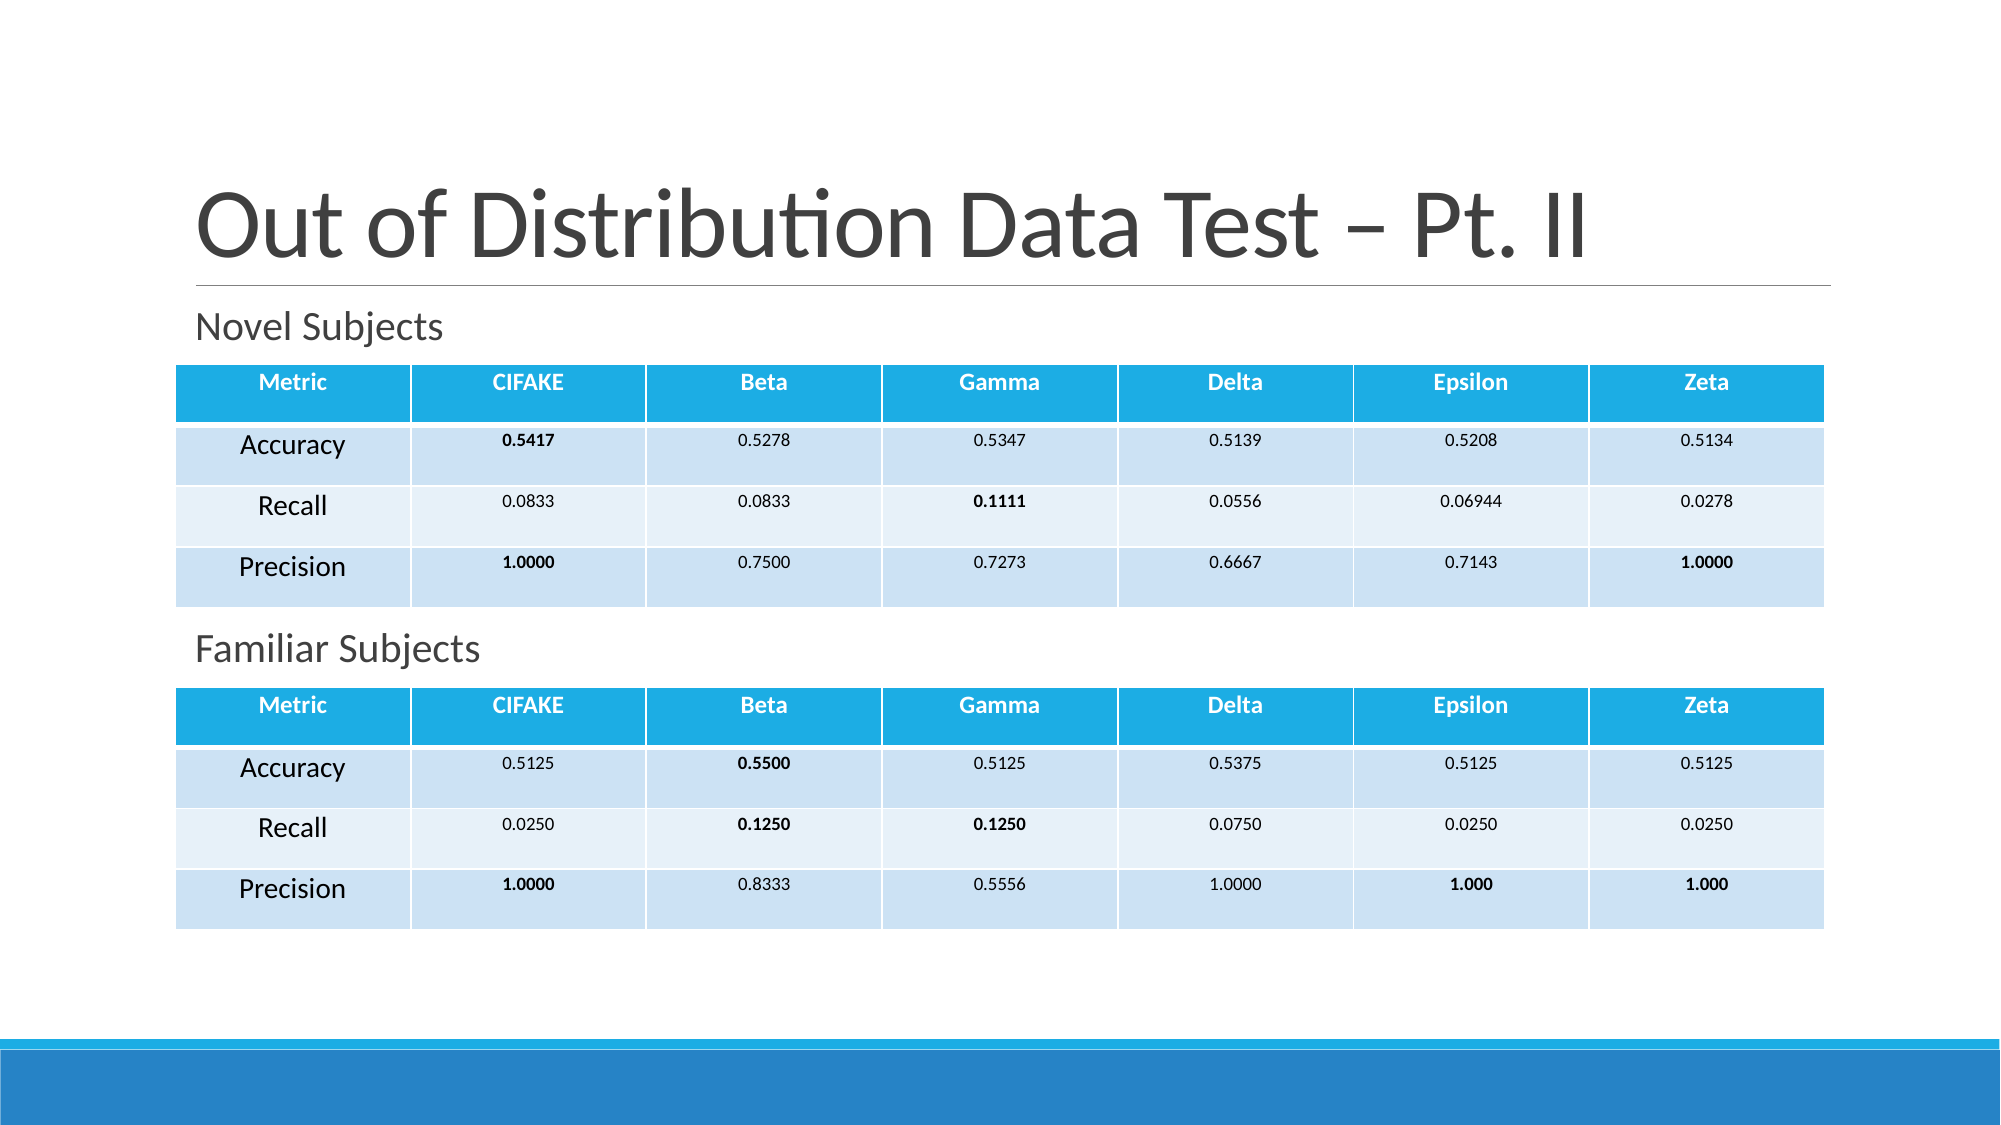

# Out of Distribution Data Test – Pt. II
Novel Subjects
| Metric | CIFAKE | Beta | Gamma | Delta | Epsilon | Zeta |
| --- | --- | --- | --- | --- | --- | --- |
| Accuracy | 0.5417 | 0.5278 | 0.5347 | 0.5139 | 0.5208 | 0.5134 |
| Recall | 0.0833 | 0.0833 | 0.1111 | 0.0556 | 0.06944 | 0.0278 |
| Precision | 1.0000 | 0.7500 | 0.7273 | 0.6667 | 0.7143 | 1.0000 |
Familiar Subjects
| Metric | CIFAKE | Beta | Gamma | Delta | Epsilon | Zeta |
| --- | --- | --- | --- | --- | --- | --- |
| Accuracy | 0.5125 | 0.5500 | 0.5125 | 0.5375 | 0.5125 | 0.5125 |
| Recall | 0.0250 | 0.1250 | 0.1250 | 0.0750 | 0.0250 | 0.0250 |
| Precision | 1.0000 | 0.8333 | 0.5556 | 1.0000 | 1.000 | 1.000 |